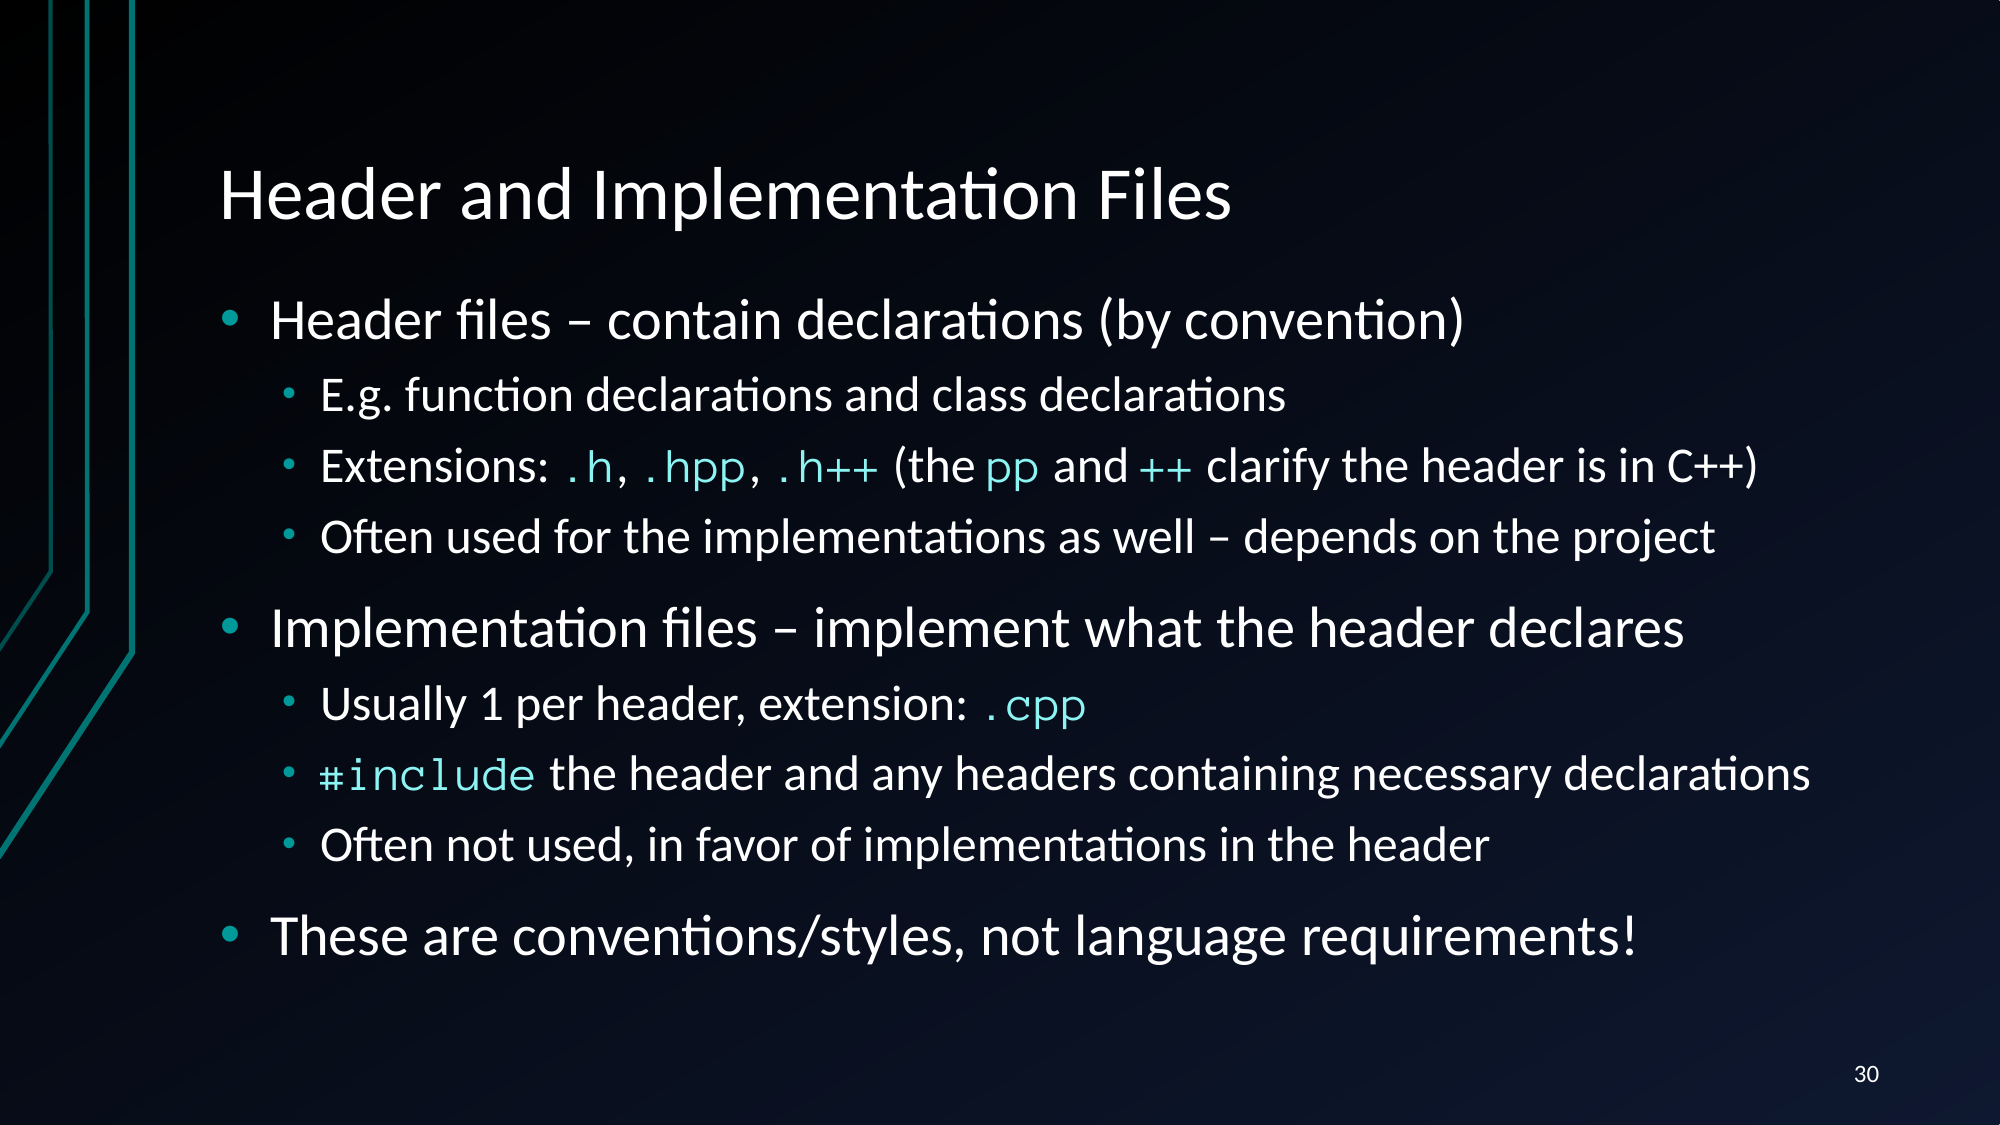

# Header and Implementation Files
Header files – contain declarations (by convention)
E.g. function declarations and class declarations
Extensions: .h, .hpp, .h++ (the pp and ++ clarify the header is in C++)
Often used for the implementations as well – depends on the project
Implementation files – implement what the header declares
Usually 1 per header, extension: .cpp
#include the header and any headers containing necessary declarations
Often not used, in favor of implementations in the header
These are conventions/styles, not language requirements!
30